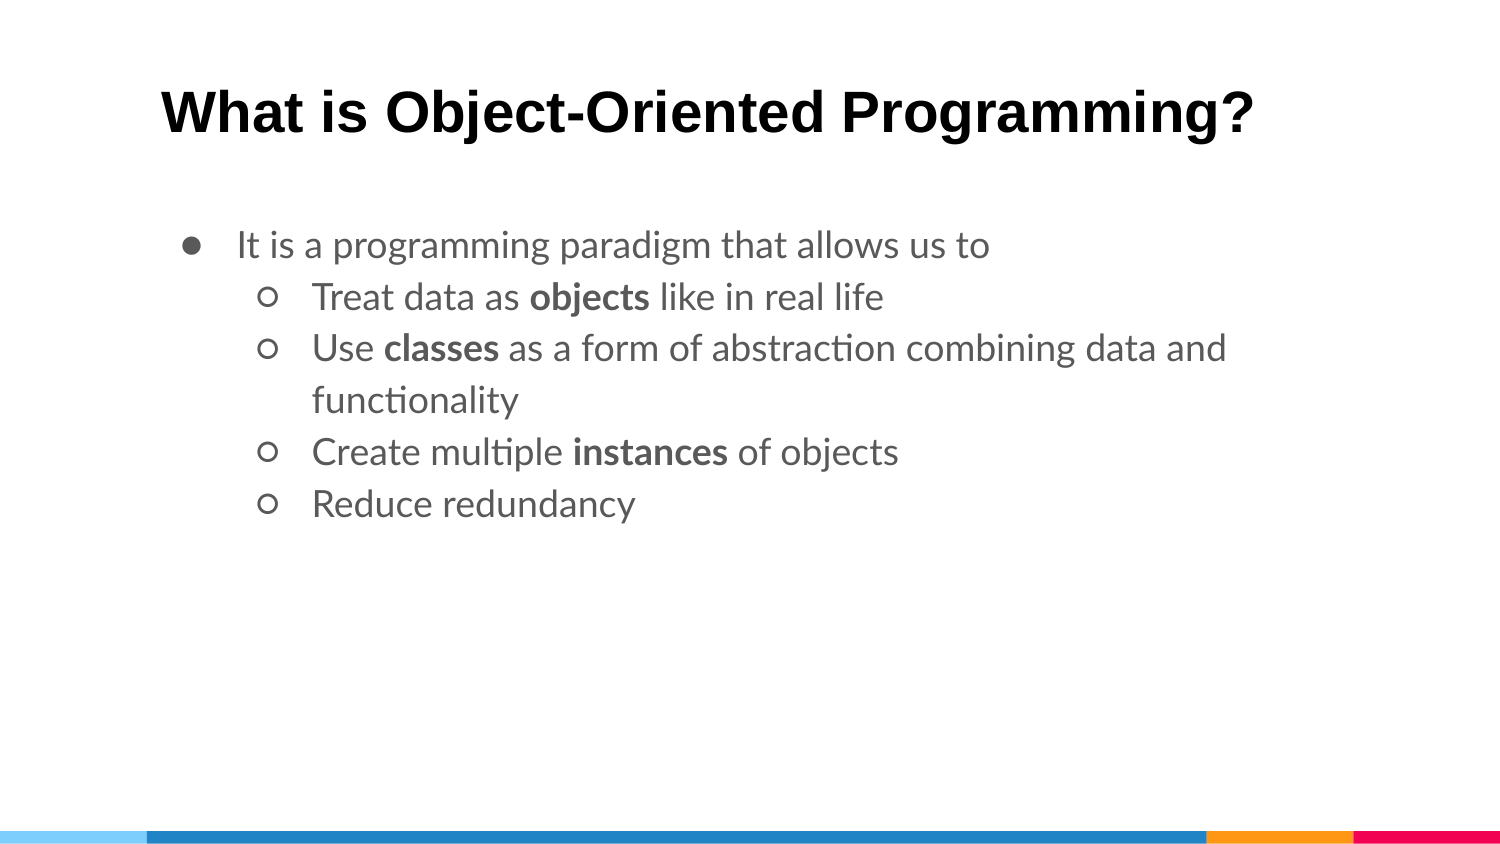

# What is Object-Oriented Programming?
It is a programming paradigm that allows us to
Treat data as objects like in real life
Use classes as a form of abstraction combining data and functionality
Create multiple instances of objects
Reduce redundancy